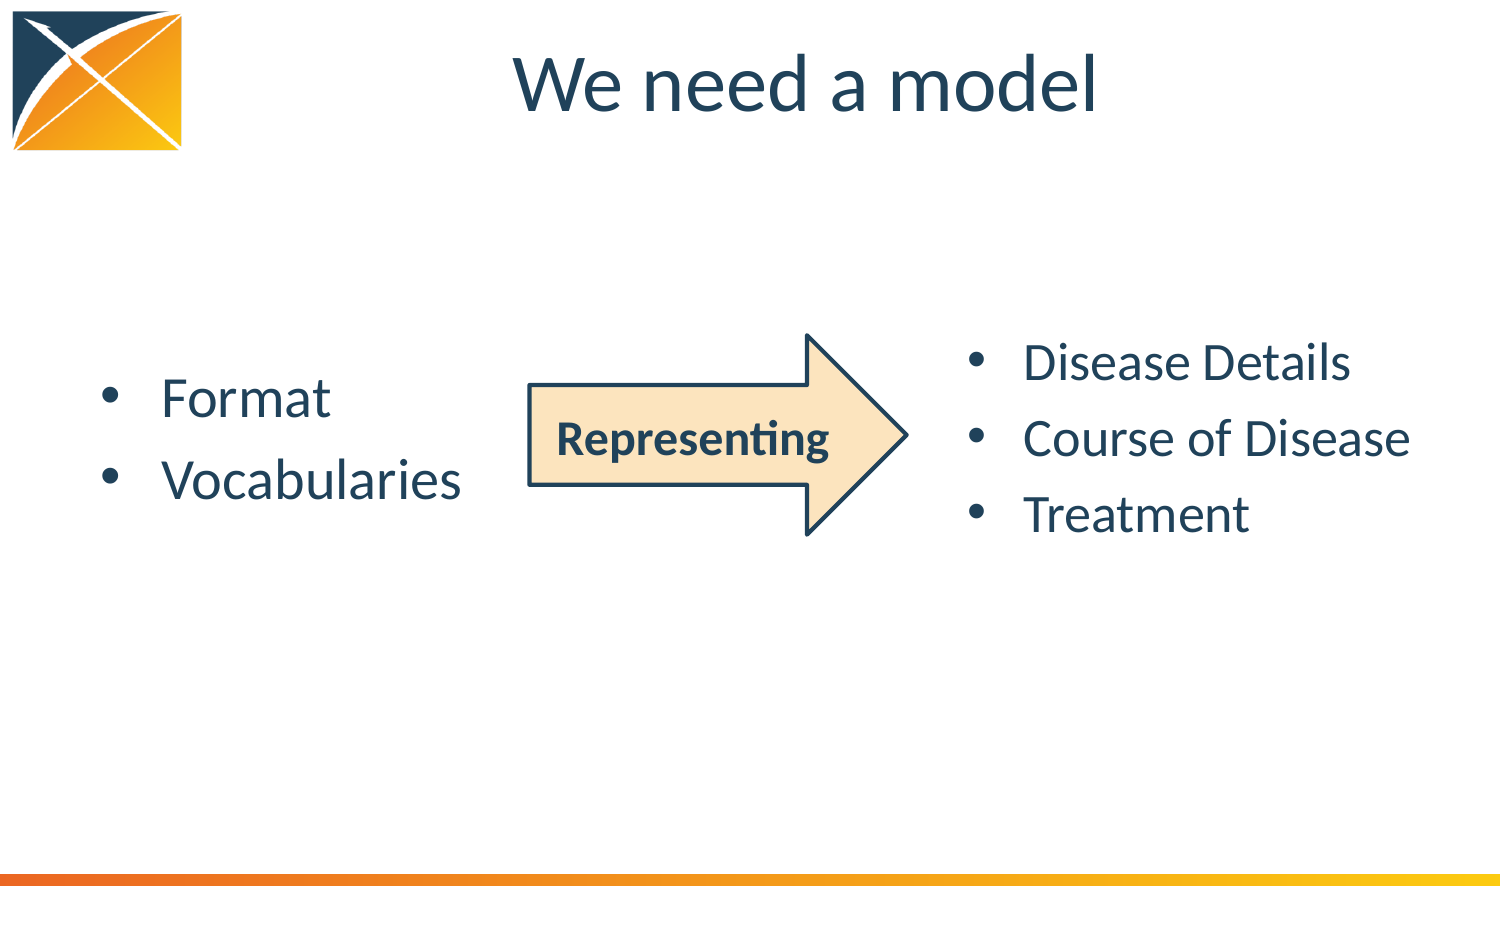

# We need a model
Format
Vocabularies
Disease Details
Course of Disease
Treatment
Representing